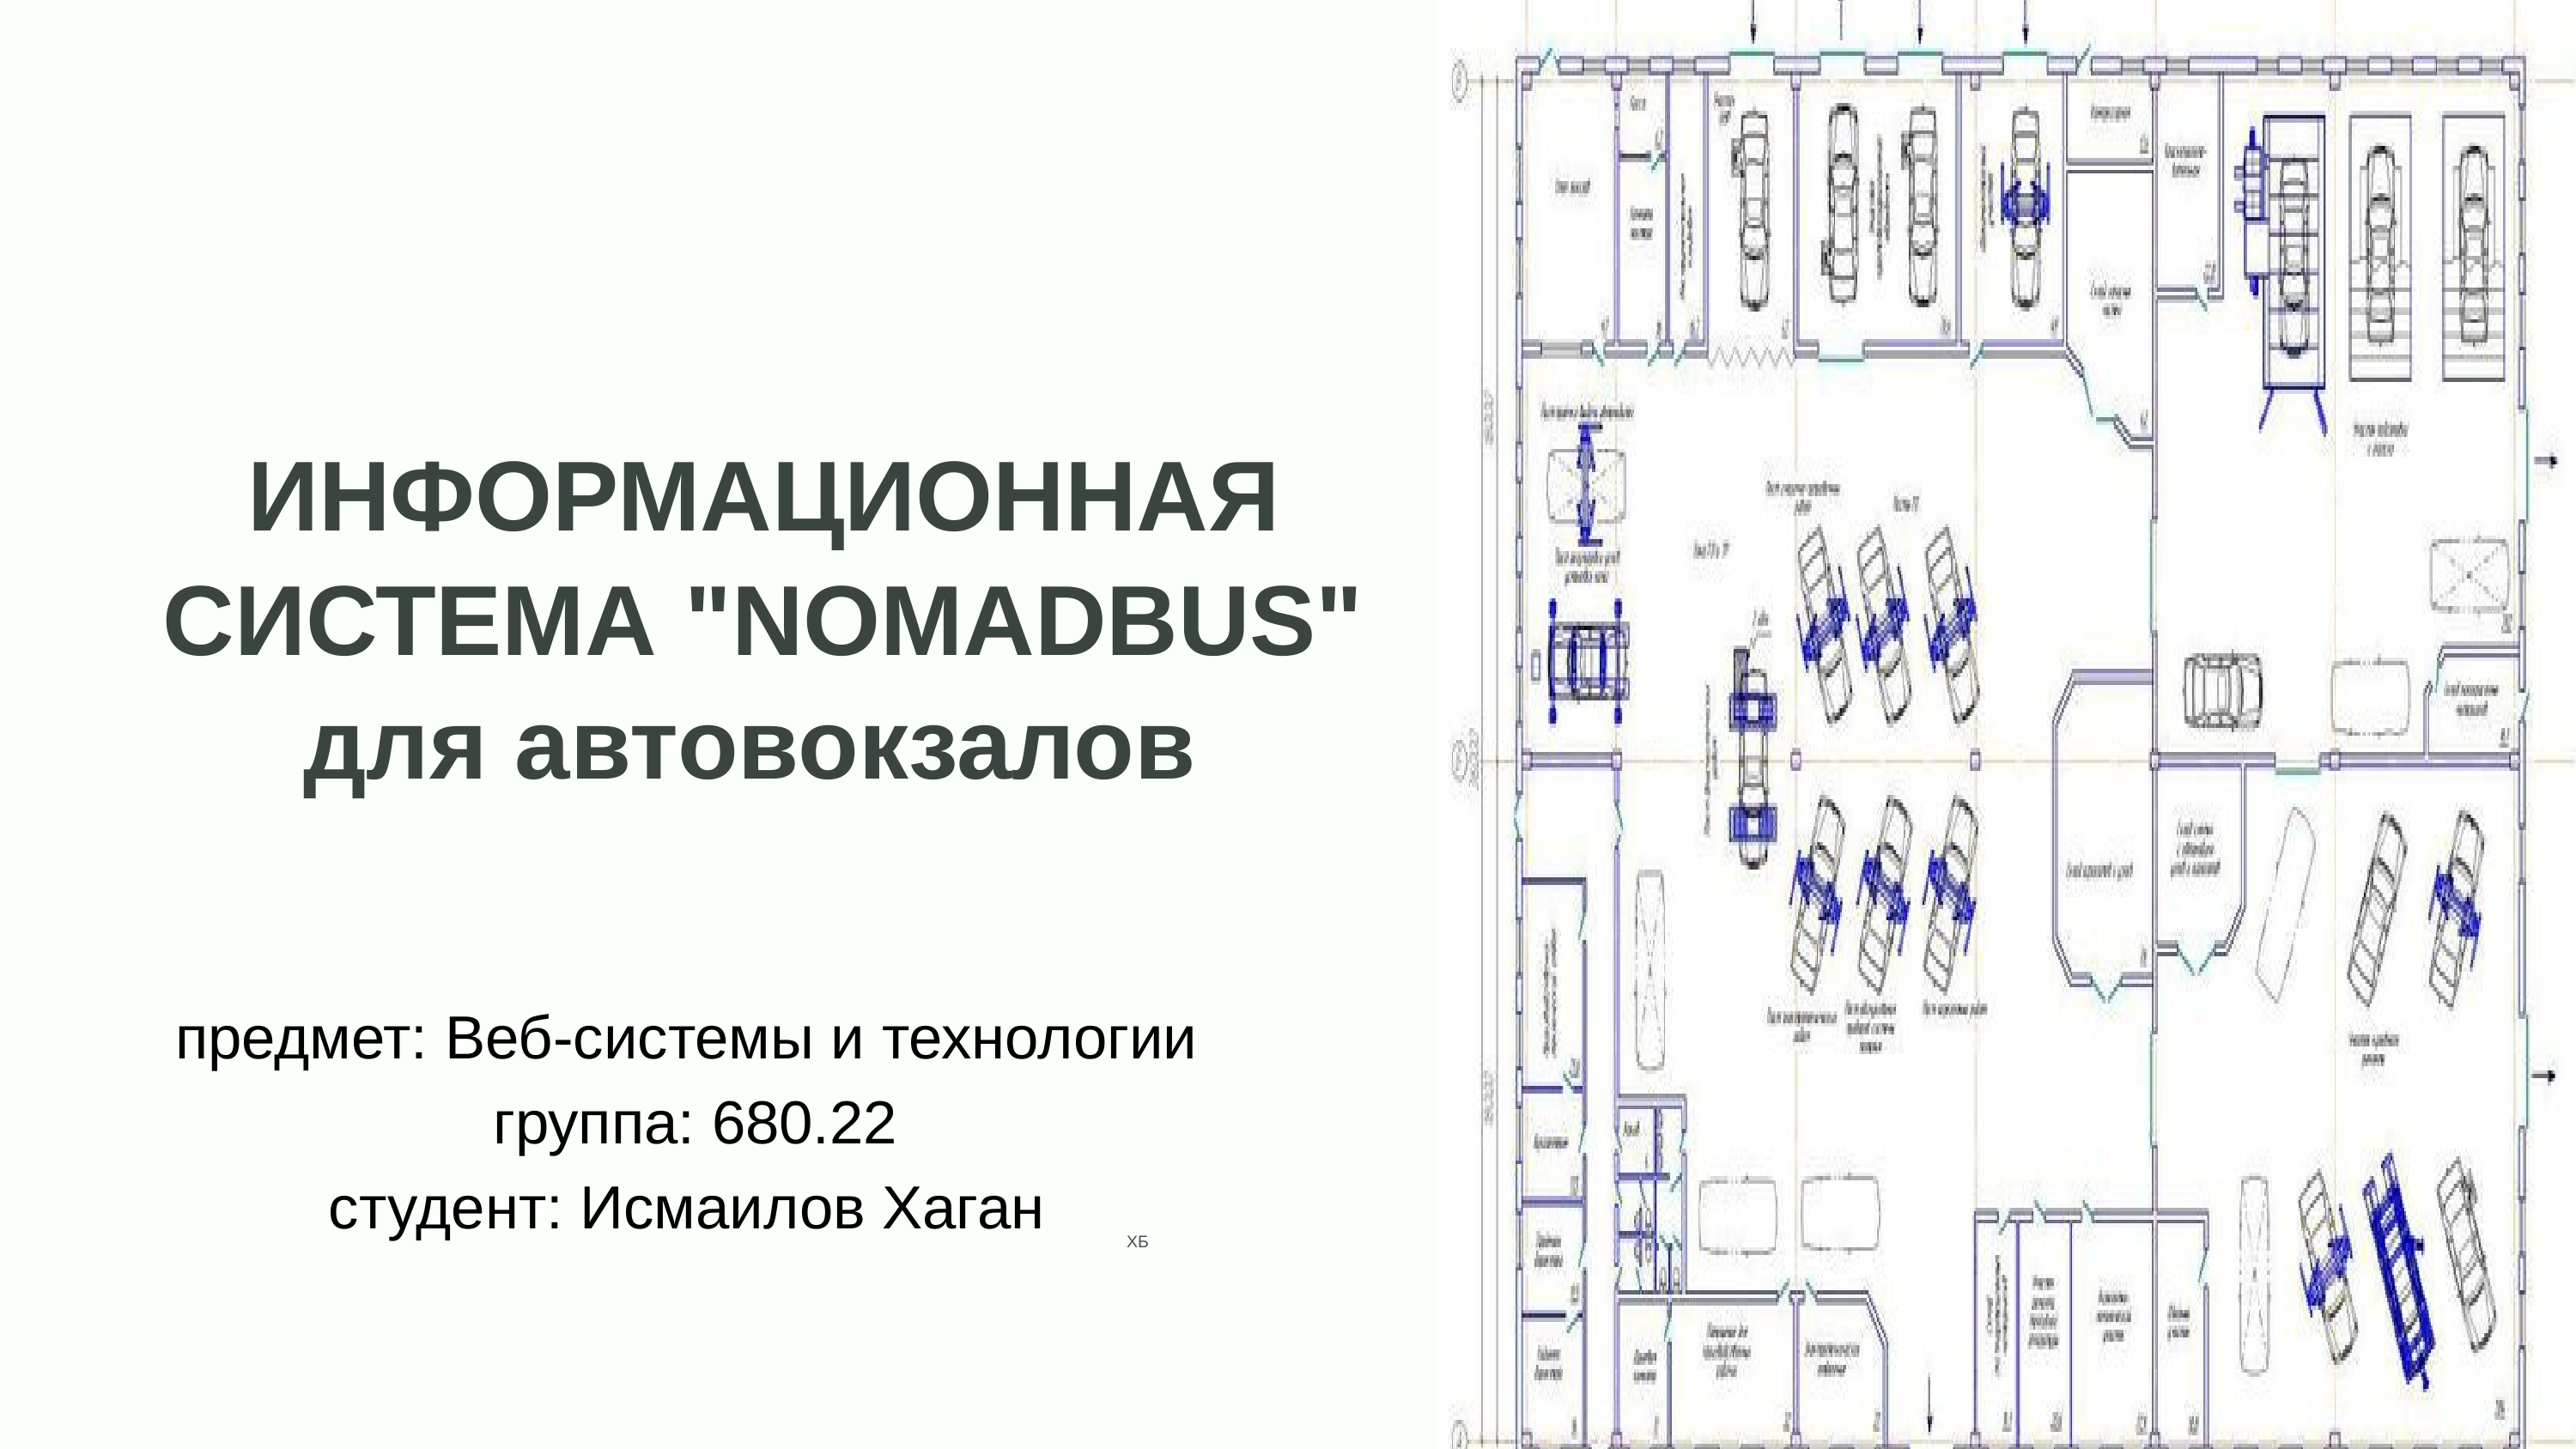

ИНФОРМАЦИОННАЯ СИСТЕМА "NOMADBUS" для автовокзалов

предмет: Веб-системы и технологии
группа: 680.22
студент: Исмаилов Хаган

ХБ